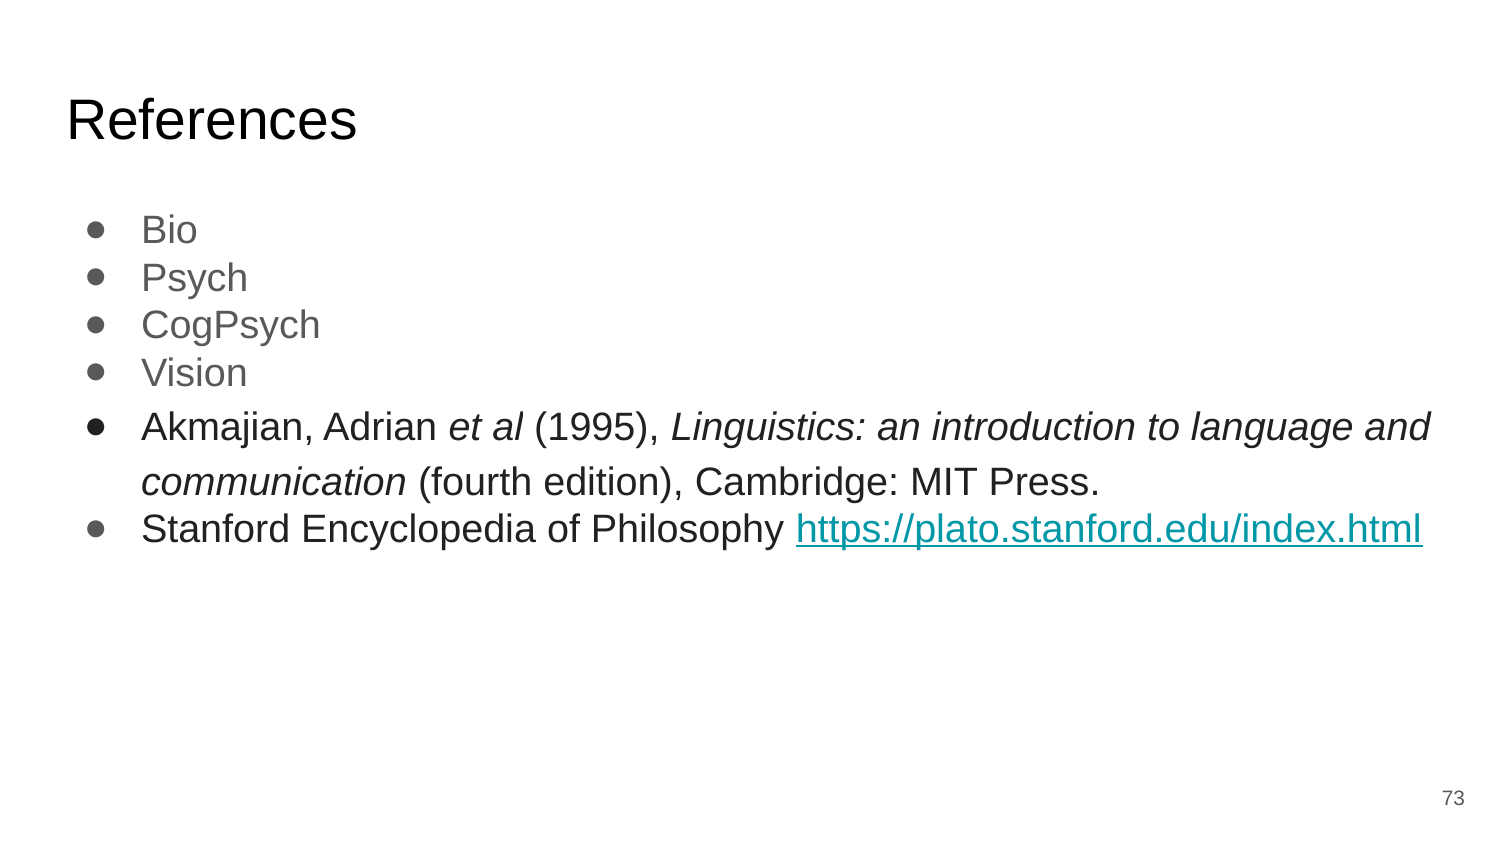

# References
Bio
Psych
CogPsych
Vision
Akmajian, Adrian et al (1995), Linguistics: an introduction to language and communication (fourth edition), Cambridge: MIT Press.
Stanford Encyclopedia of Philosophy https://plato.stanford.edu/index.html

73